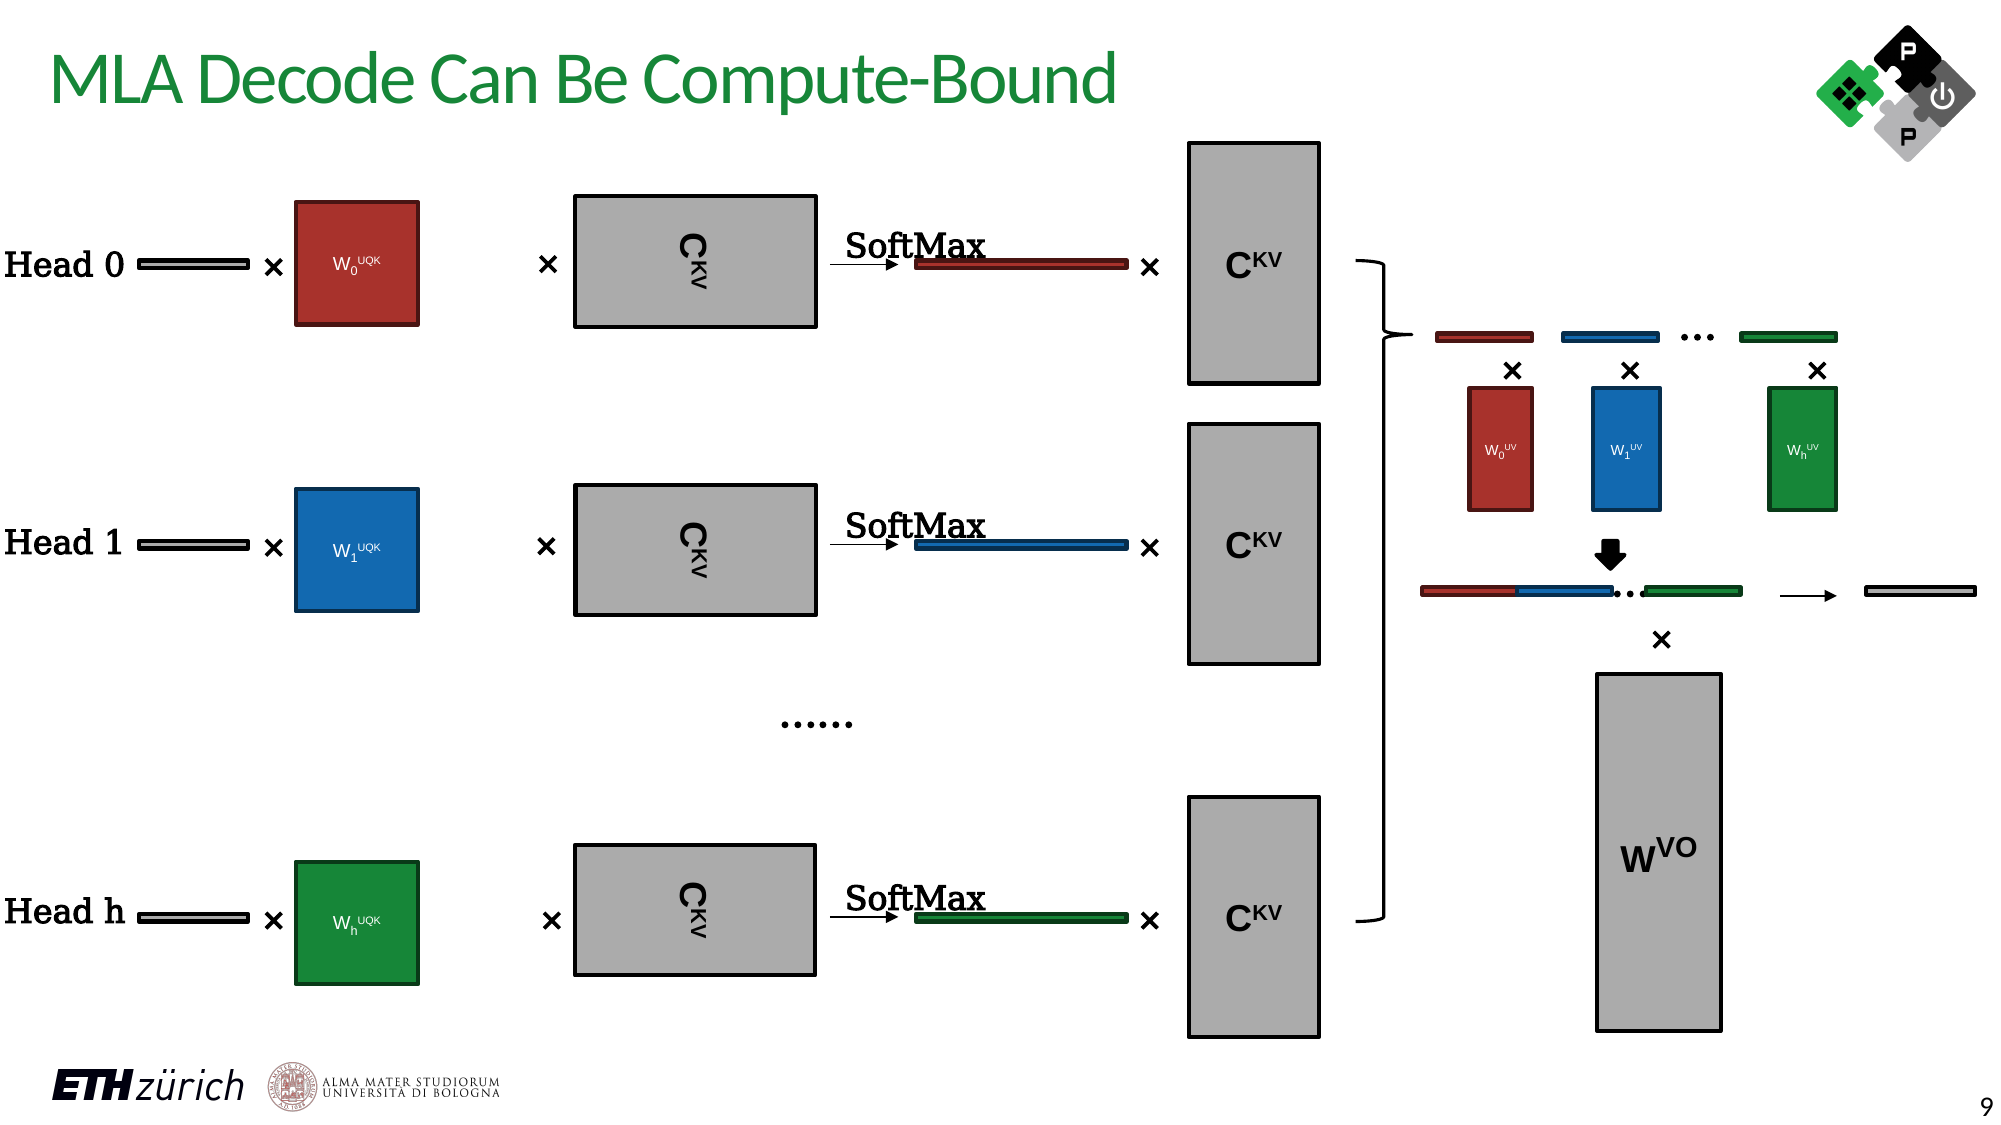

MLA Decode Can Be Compute-Bound
CKV
CKV
W0UQK
SoftMax
×
Head 0
×
×

…

×
×
×
W0UV
W1UV
WhUV
CKV
CKV
W1UQK
SoftMax
Head 1
×
×
×

…

×
WVO
……
CKV
CKV
WhUQK
SoftMax
Head h
×
×
×

9